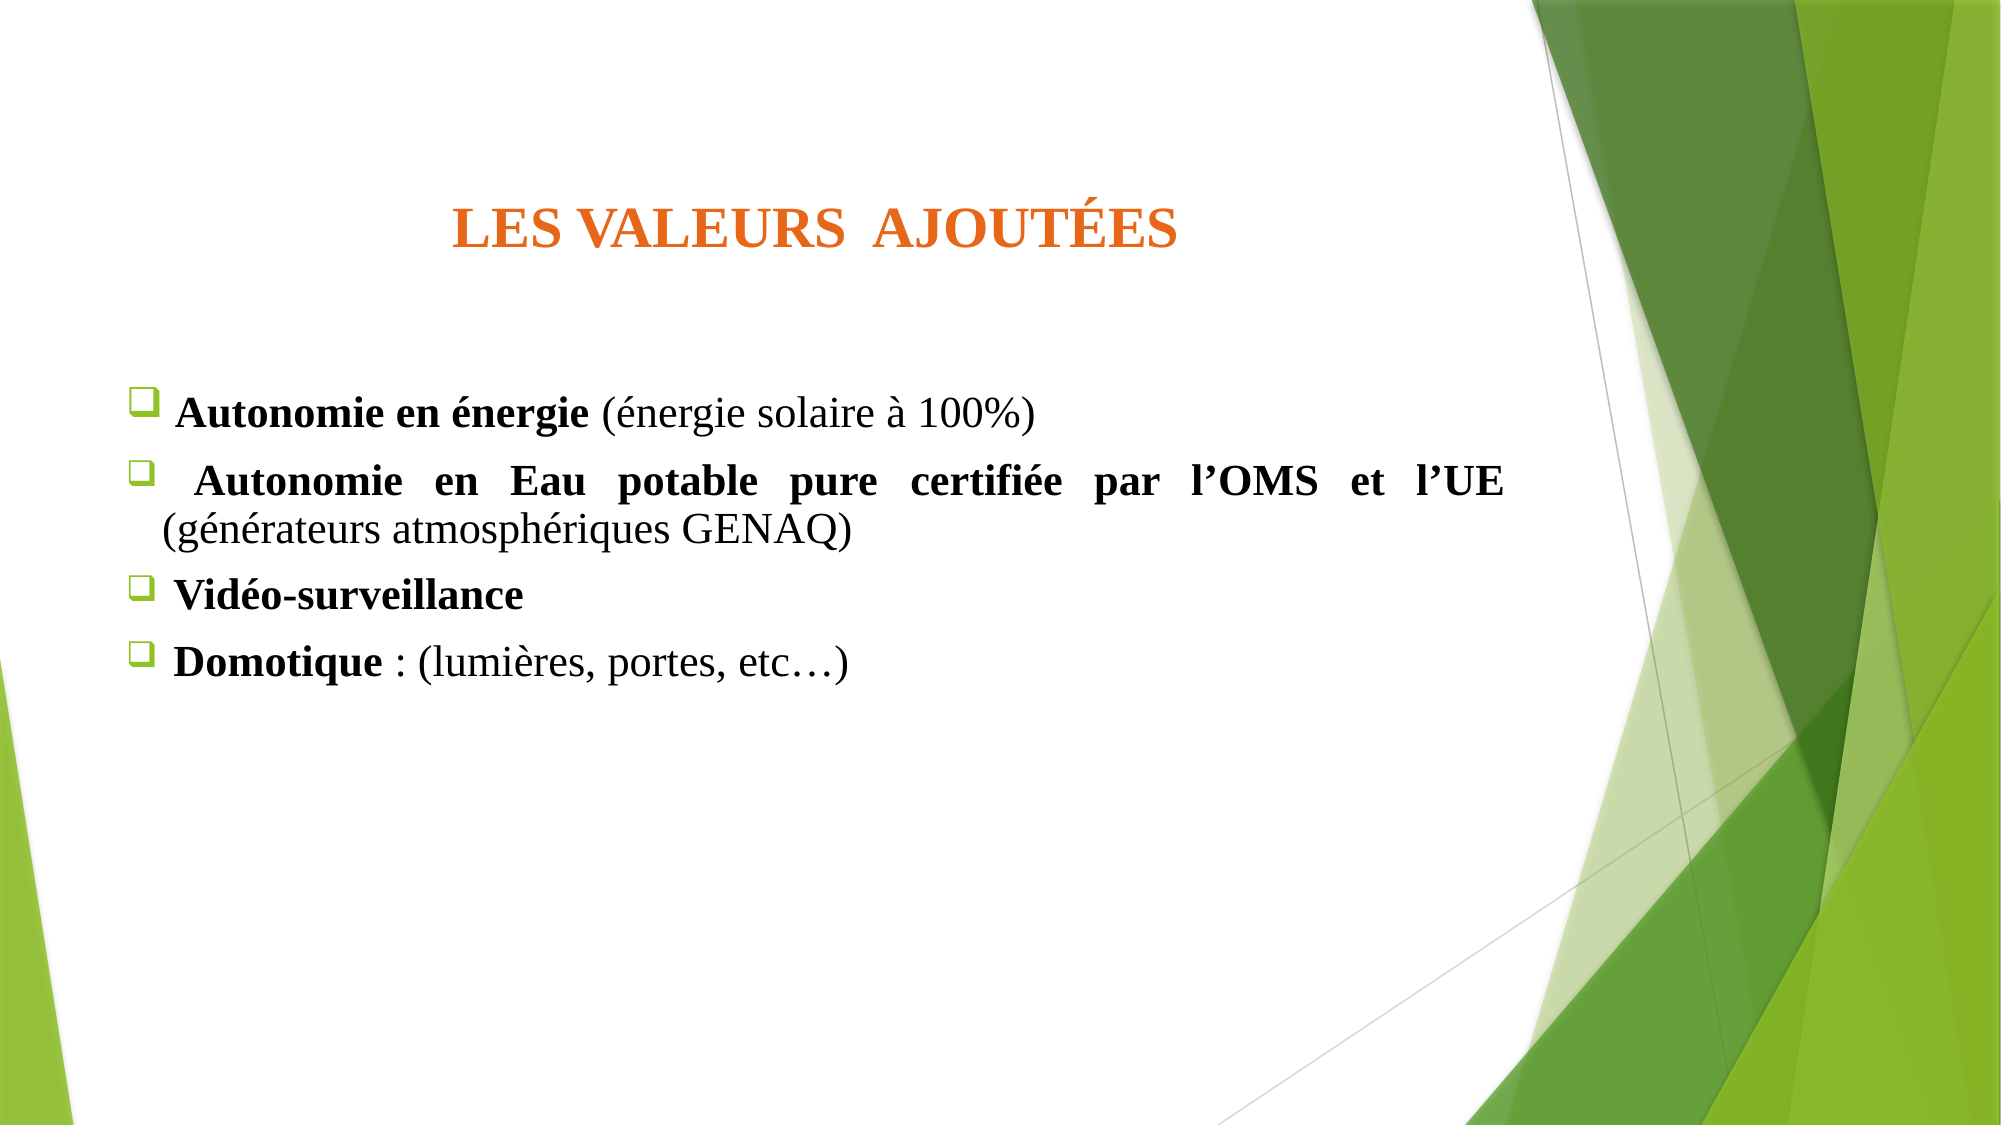

# LES VALEURS  AJOUTÉES
 Autonomie en énergie (énergie solaire à 100%)
 Autonomie en Eau potable pure certifiée par l’OMS et l’UE (générateurs atmosphériques GENAQ)
 Vidéo-surveillance
 Domotique : (lumières, portes, etc…)